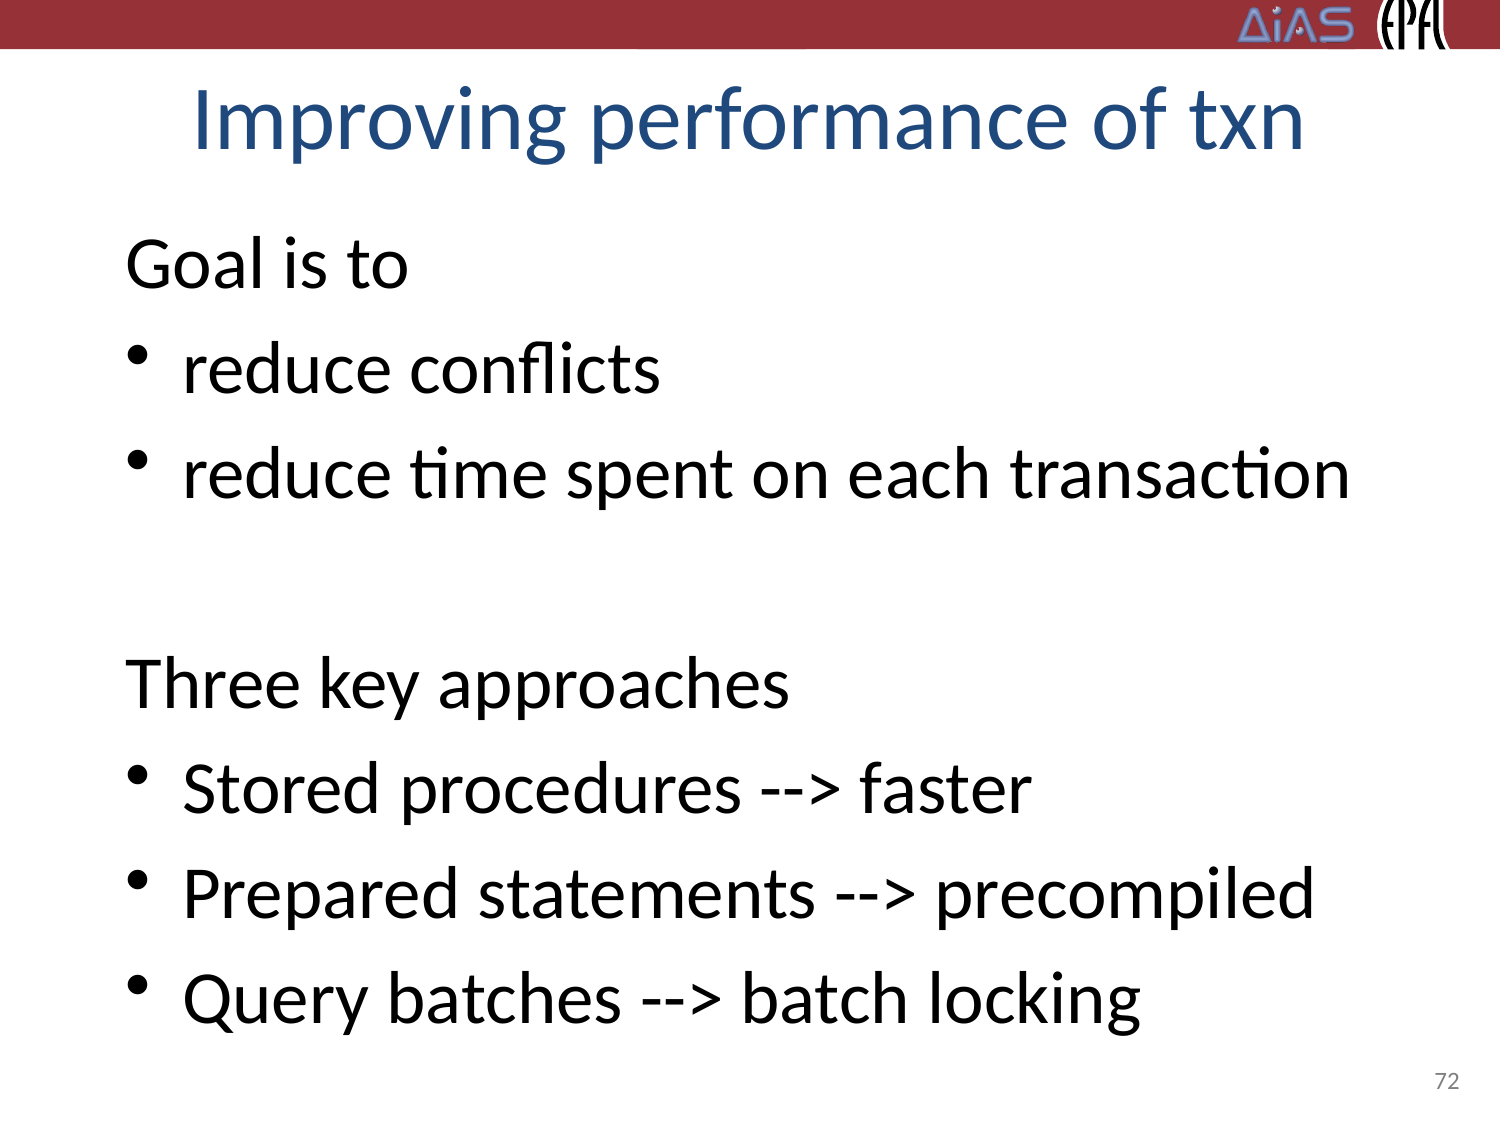

# Improving performance of txn
Goal is to
reduce conflicts
reduce time spent on each transaction

Three key approaches
Stored procedures --> faster
Prepared statements --> precompiled
Query batches --> batch locking

72